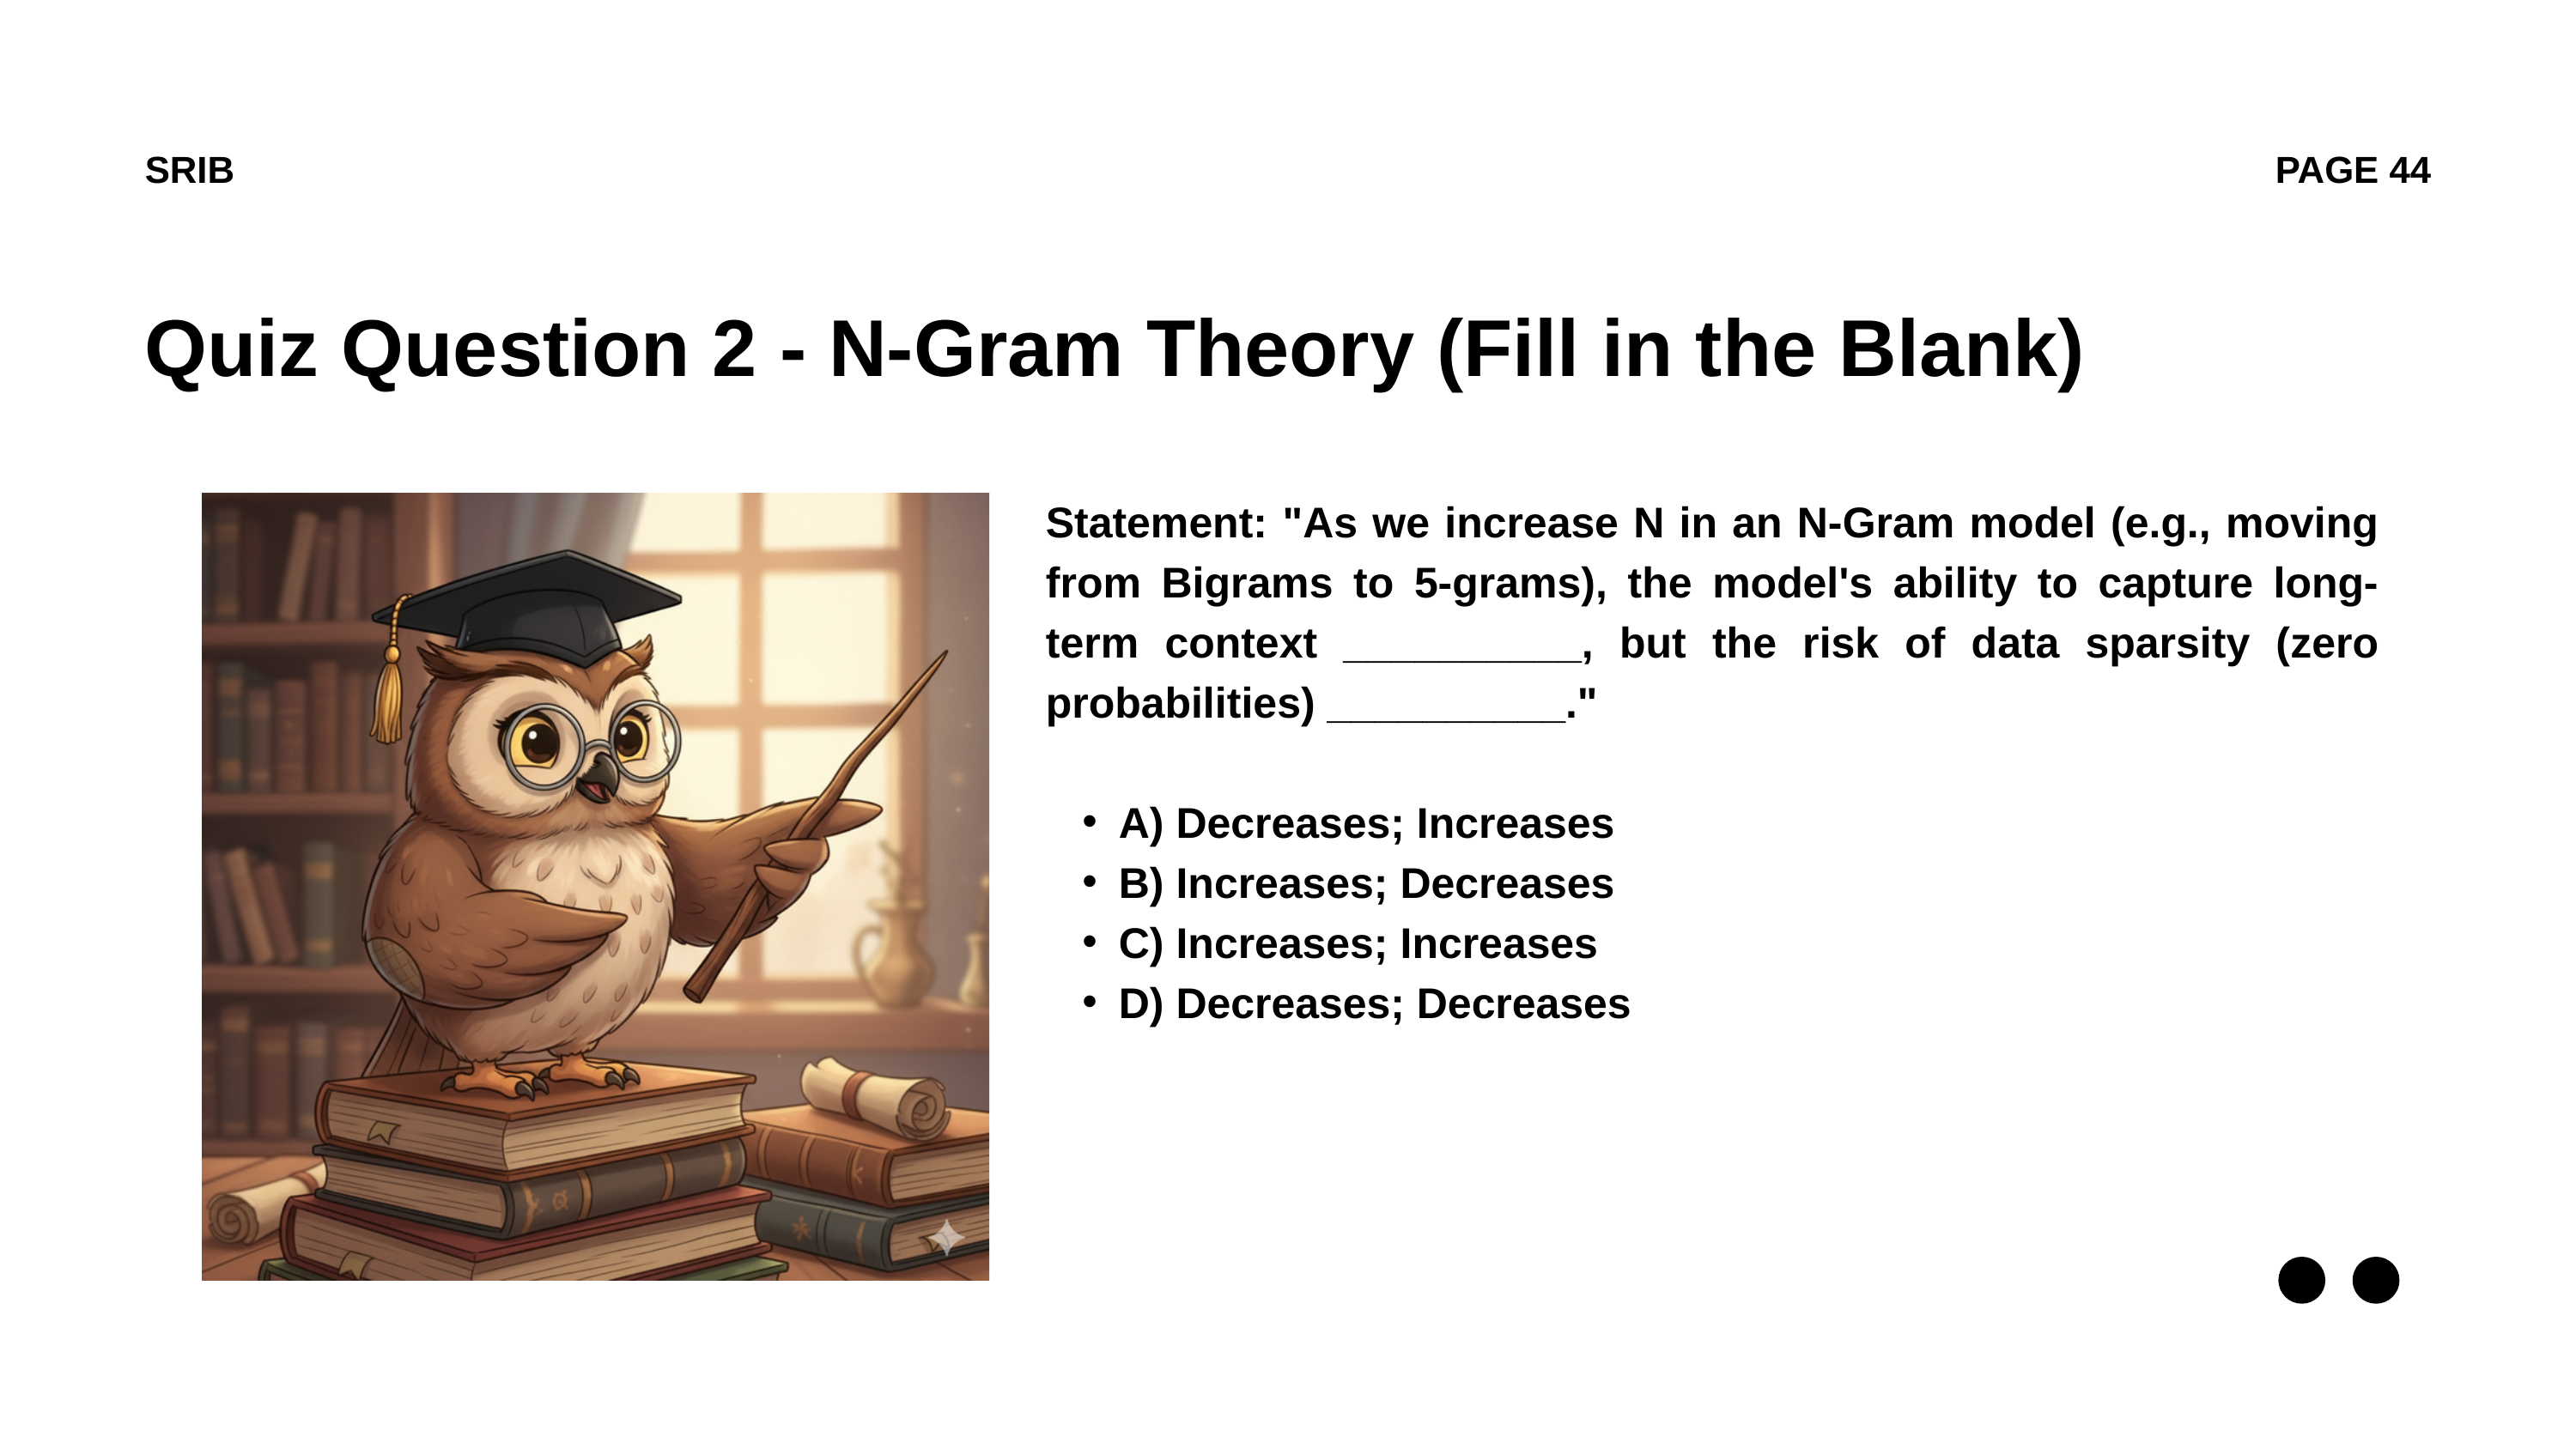

SRIB
PAGE 44
Quiz Question 2 - N-Gram Theory (Fill in the Blank)
Statement: "As we increase N in an N-Gram model (e.g., moving from Bigrams to 5-grams), the model's ability to capture long-term context __________, but the risk of data sparsity (zero probabilities) __________."

A) Decreases; Increases
B) Increases; Decreases
C) Increases; Increases
D) Decreases; Decreases